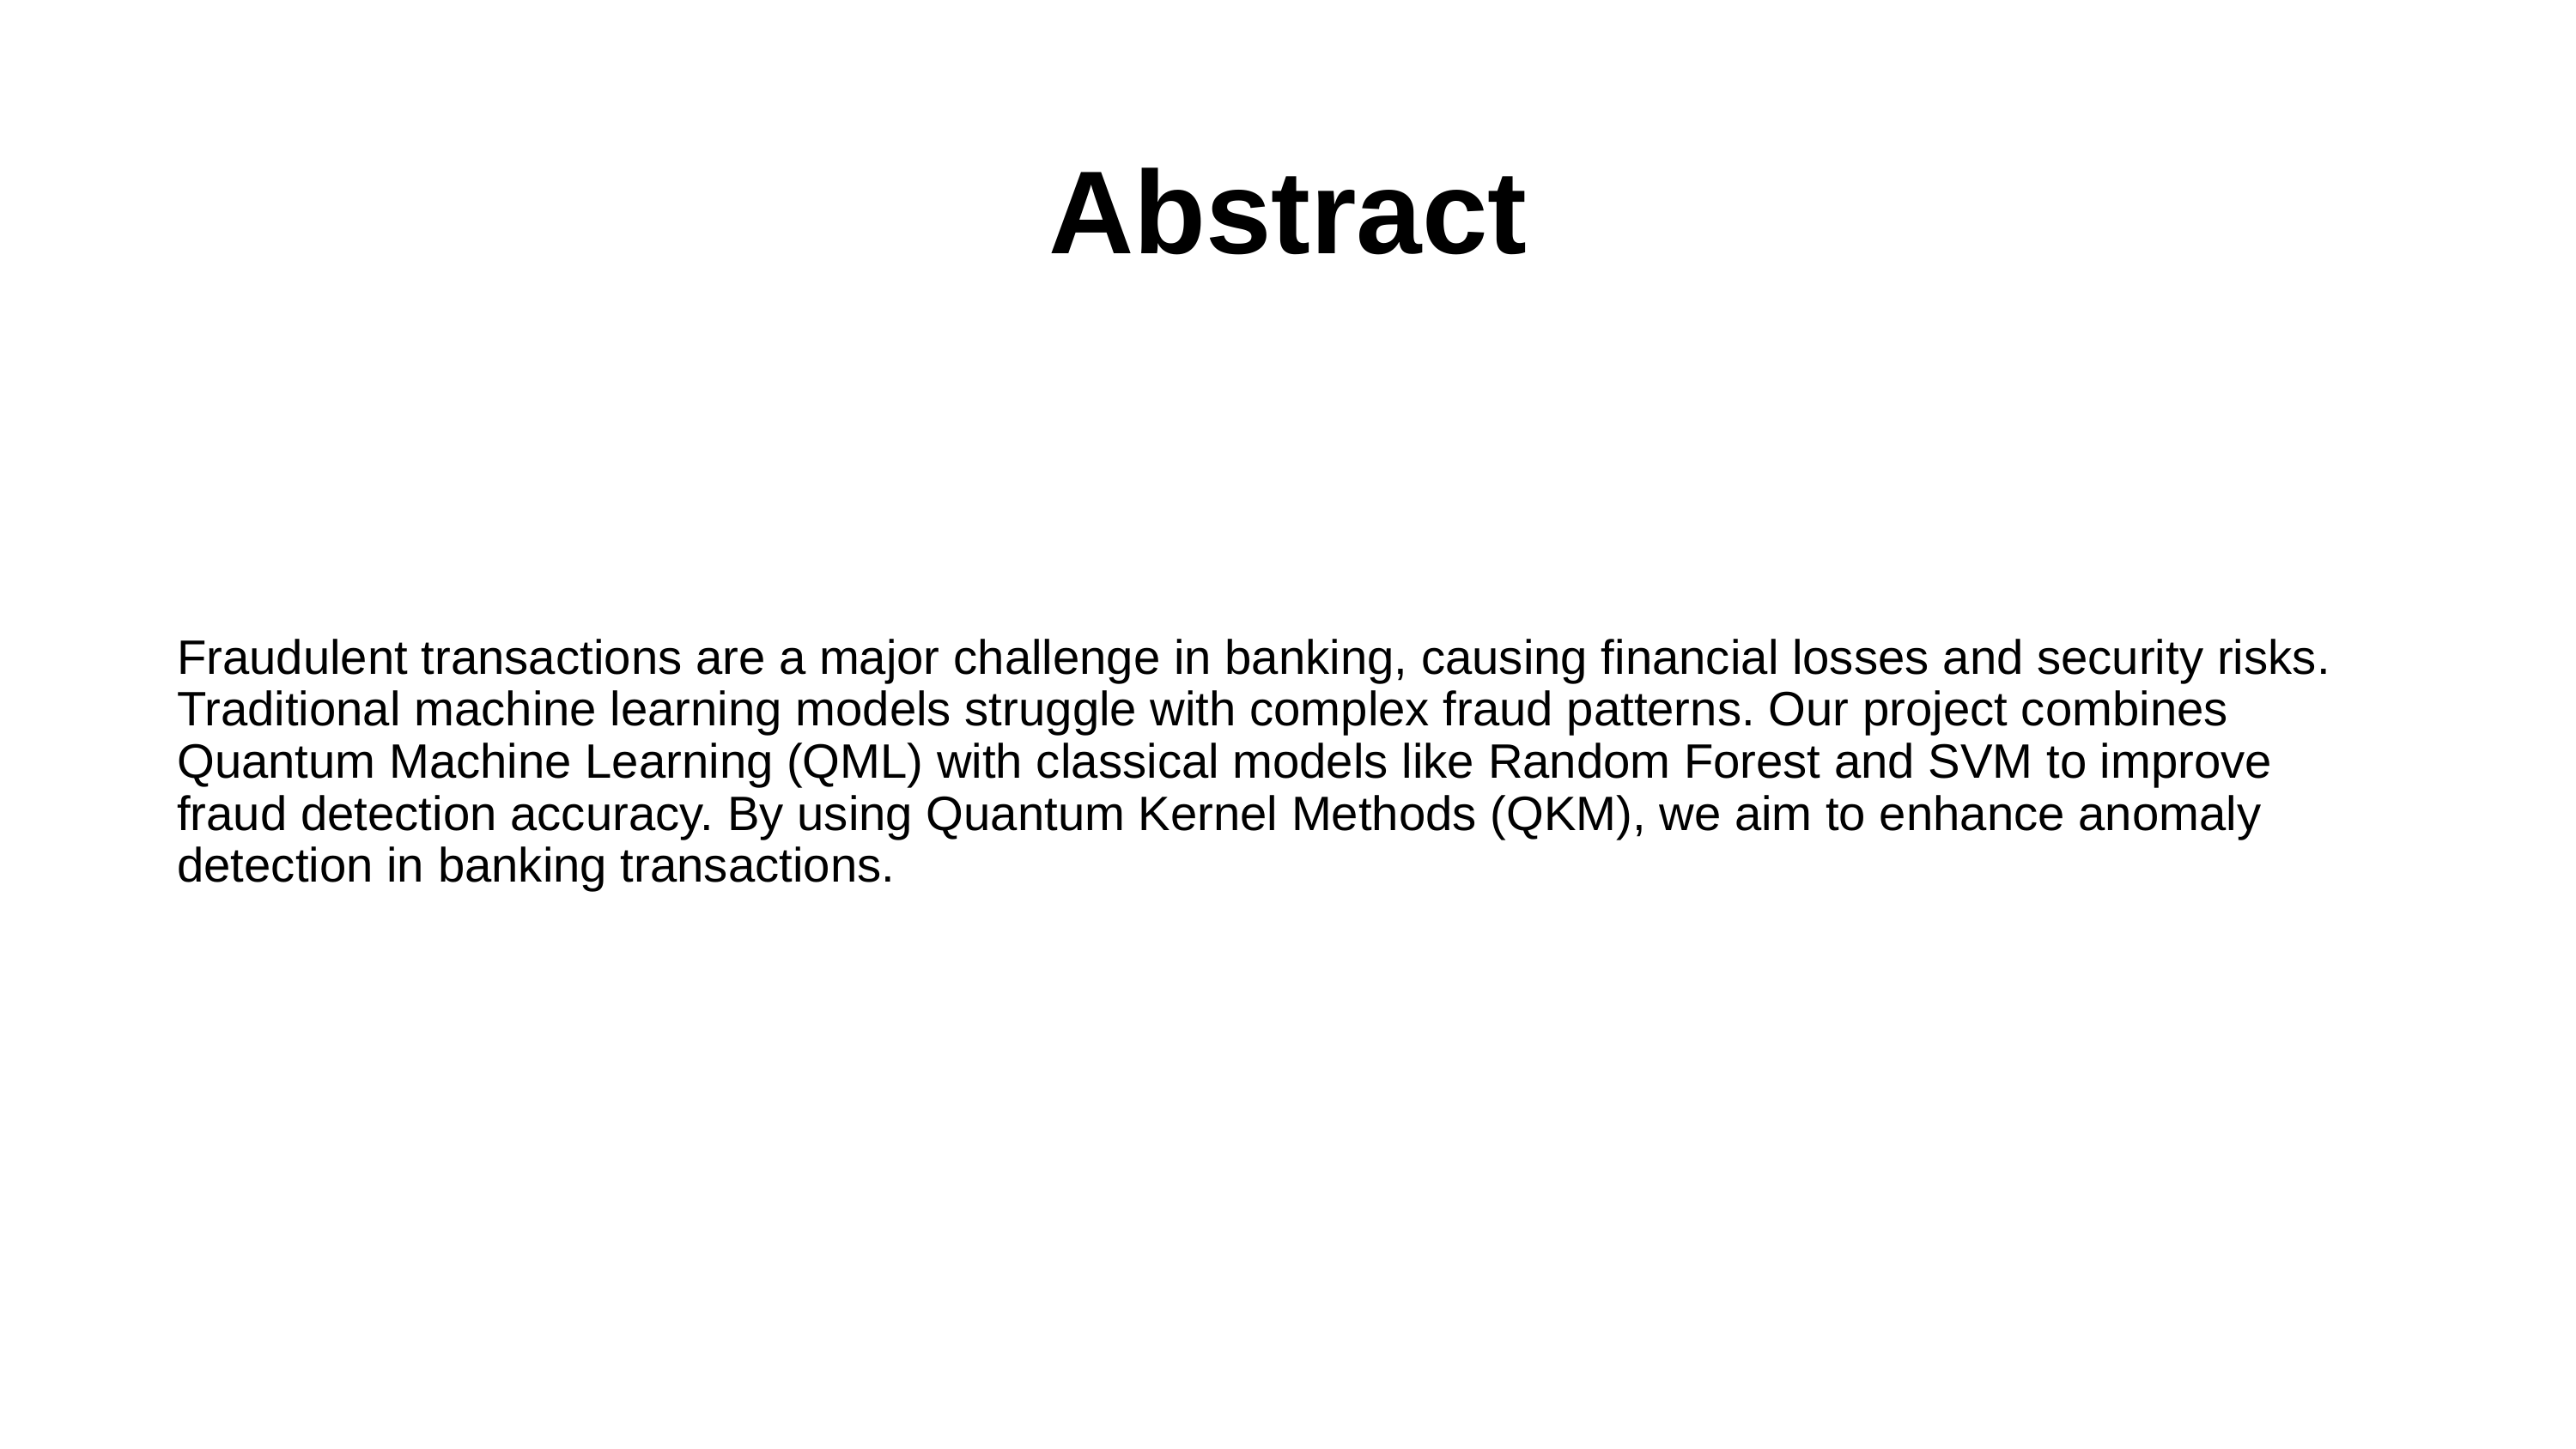

Abstract

Fraudulent transactions are a major challenge in banking, causing financial losses and security risks. Traditional machine learning models struggle with complex fraud patterns. Our project combines Quantum Machine Learning (QML) with classical models like Random Forest and SVM to improve fraud detection accuracy. By using Quantum Kernel Methods (QKM), we aim to enhance anomaly detection in banking transactions.